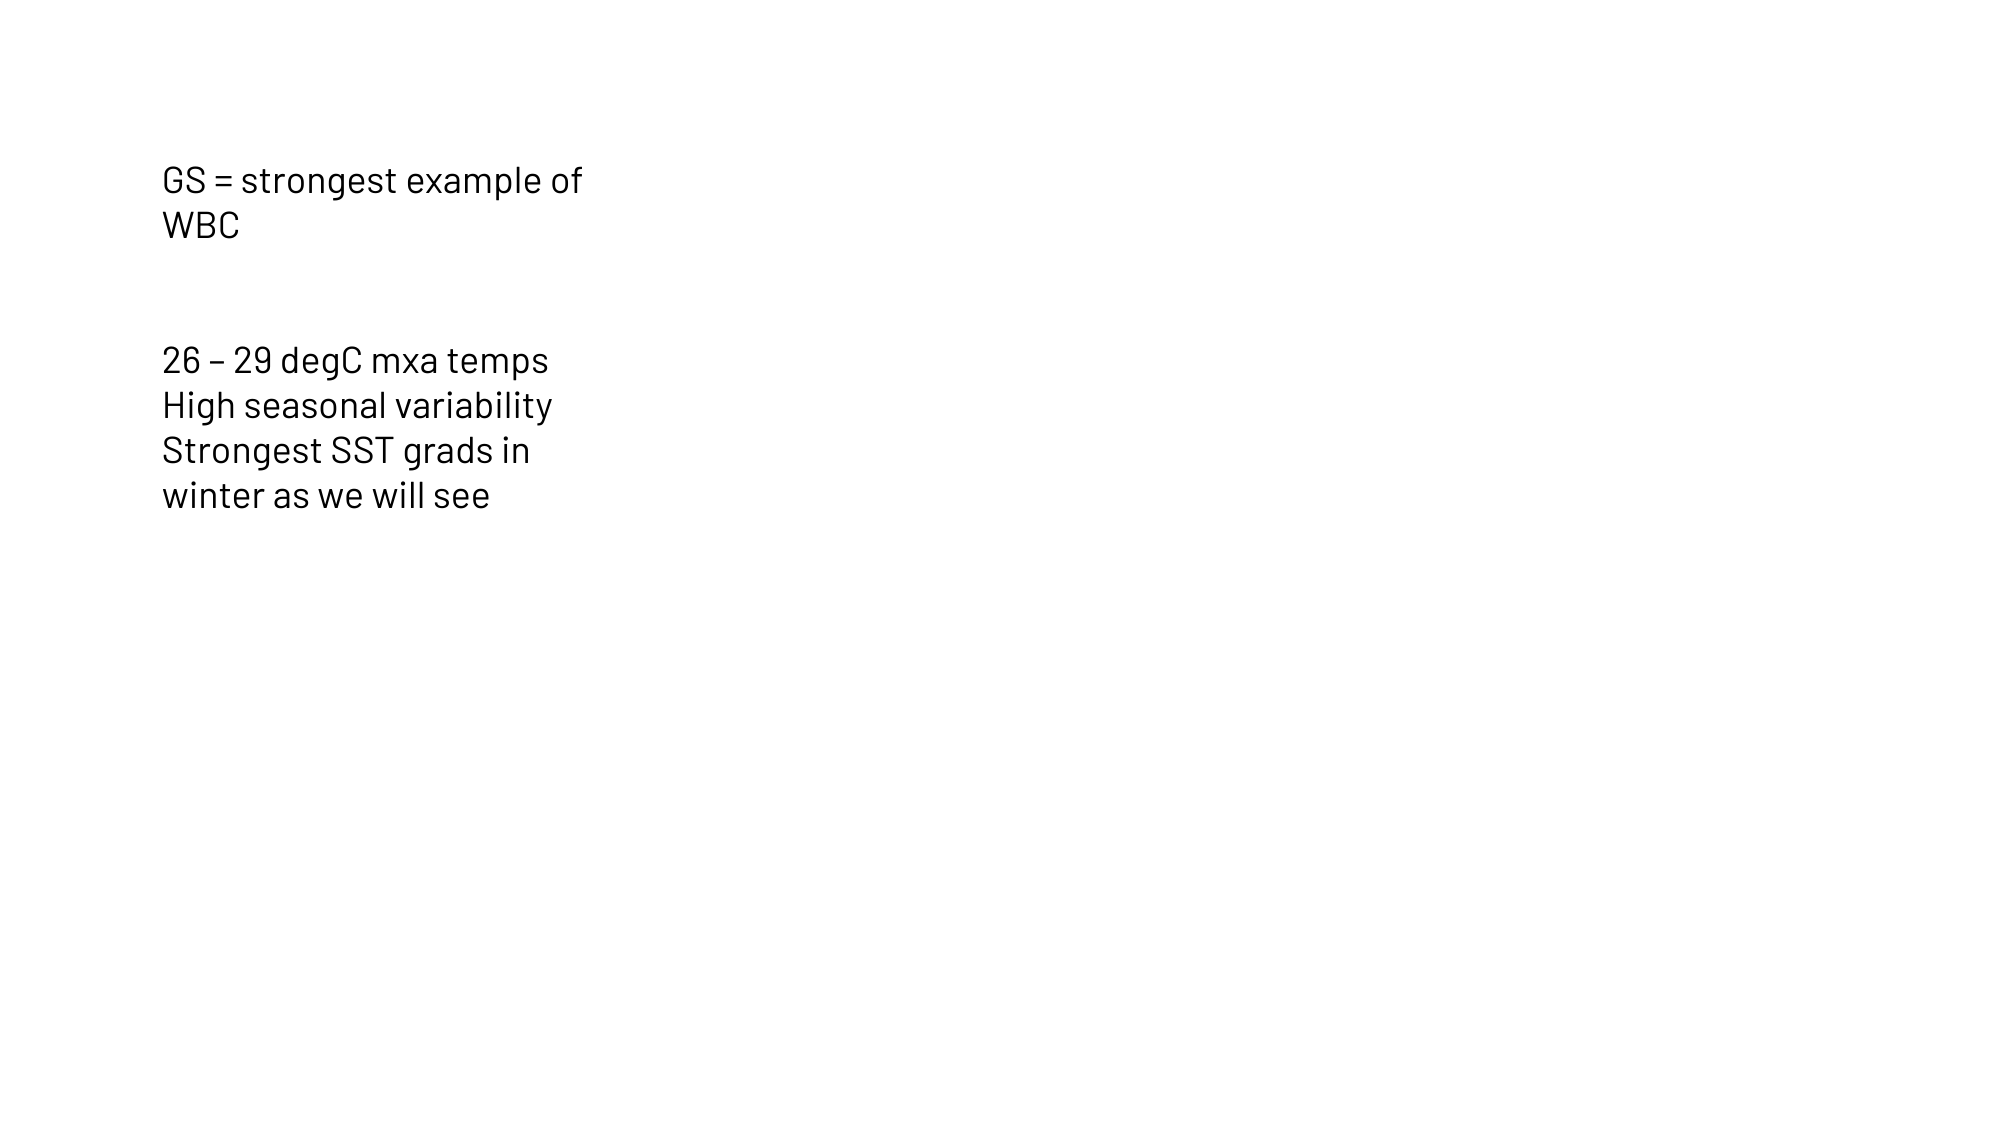

GS = strongest example of WBC

26 – 29 degC mxa temps
High seasonal variability
Strongest SST grads in winter as we will see